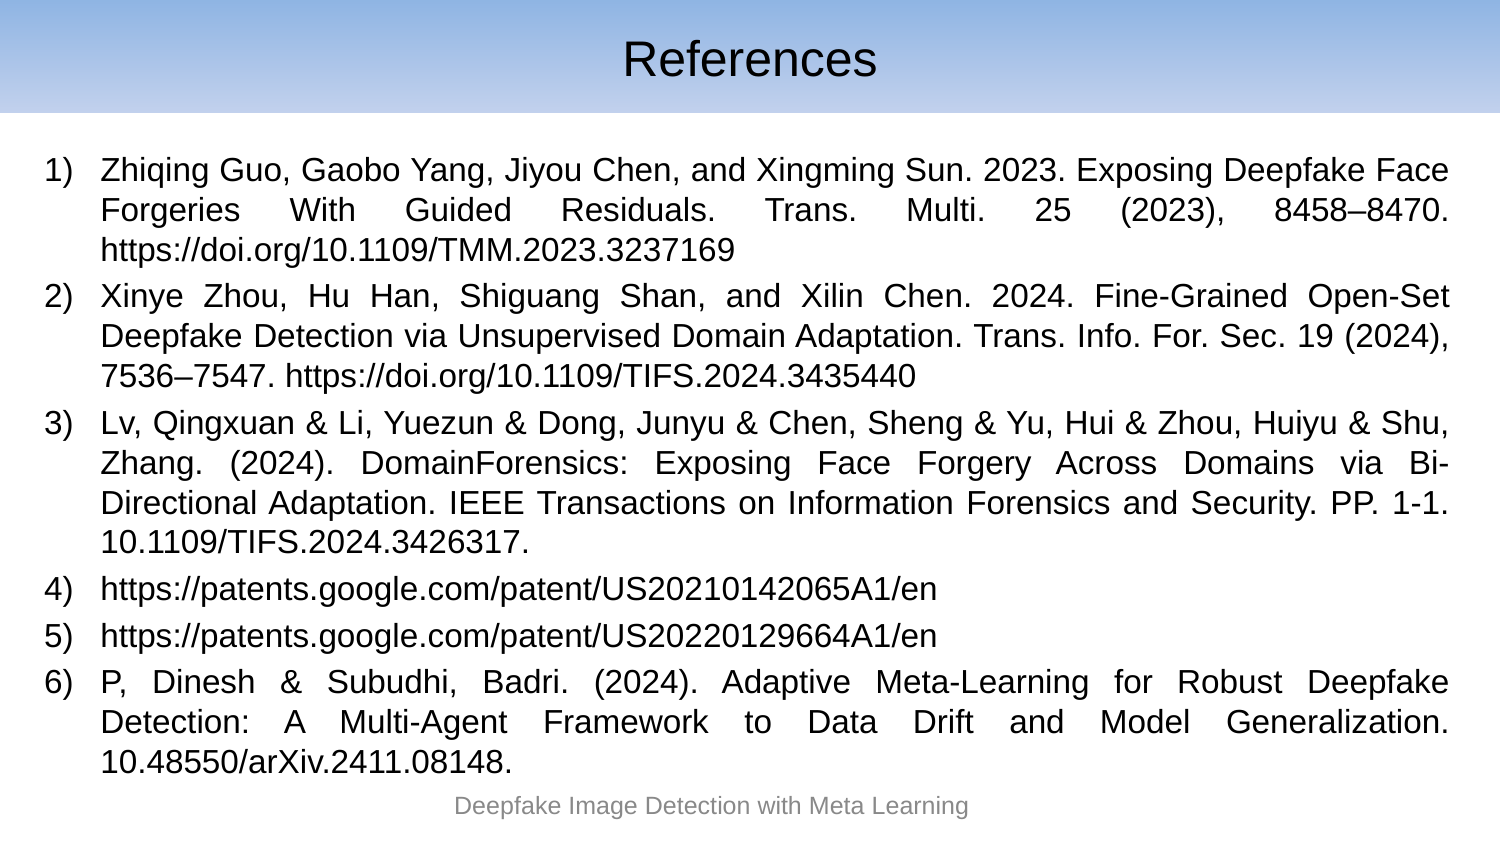

# References
Zhiqing Guo, Gaobo Yang, Jiyou Chen, and Xingming Sun. 2023. Exposing Deepfake Face Forgeries With Guided Residuals. Trans. Multi. 25 (2023), 8458–8470. https://doi.org/10.1109/TMM.2023.3237169
Xinye Zhou, Hu Han, Shiguang Shan, and Xilin Chen. 2024. Fine-Grained Open-Set Deepfake Detection via Unsupervised Domain Adaptation. Trans. Info. For. Sec. 19 (2024), 7536–7547. https://doi.org/10.1109/TIFS.2024.3435440
Lv, Qingxuan & Li, Yuezun & Dong, Junyu & Chen, Sheng & Yu, Hui & Zhou, Huiyu & Shu, Zhang. (2024). DomainForensics: Exposing Face Forgery Across Domains via Bi-Directional Adaptation. IEEE Transactions on Information Forensics and Security. PP. 1-1. 10.1109/TIFS.2024.3426317.
https://patents.google.com/patent/US20210142065A1/en
https://patents.google.com/patent/US20220129664A1/en
P, Dinesh & Subudhi, Badri. (2024). Adaptive Meta-Learning for Robust Deepfake Detection: A Multi-Agent Framework to Data Drift and Model Generalization. 10.48550/arXiv.2411.08148.

Deepfake Image Detection with Meta Learning